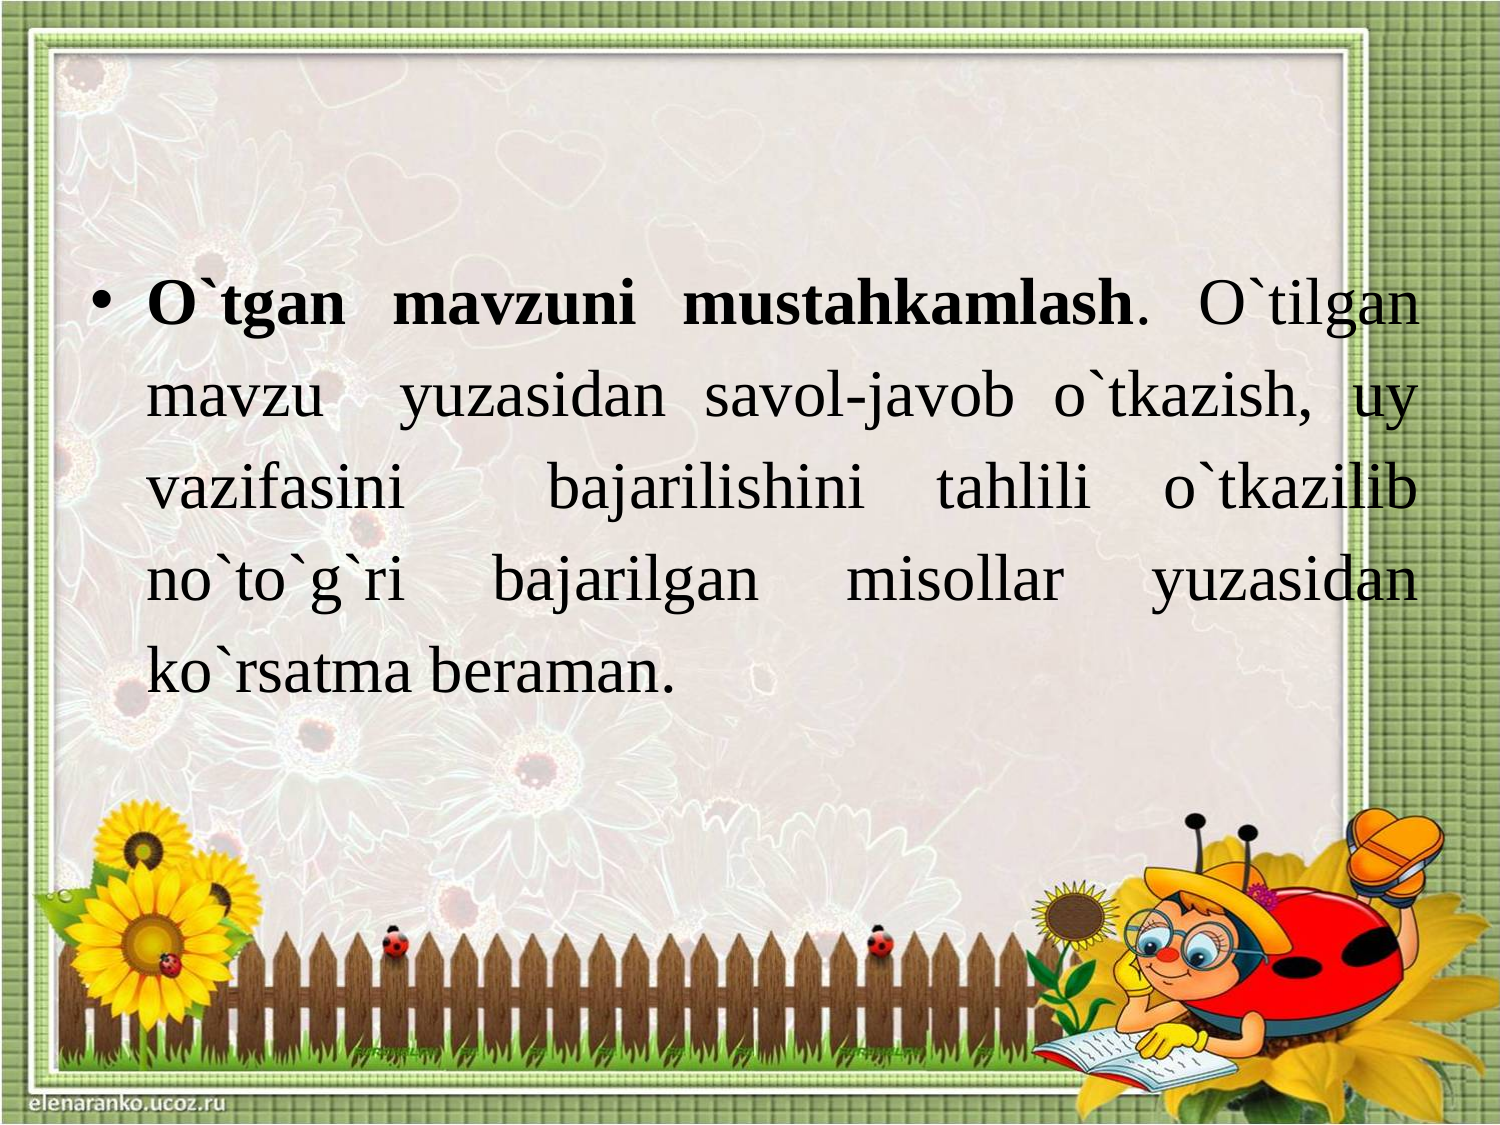

# O`tgan mavzuni mustahkamlash. O`tilgan mavzu  yuzasidan savol-javob o`tkazish, uy vazifasini  bajarilishini tahlili o`tkazilib no`to`g`ri bajarilgan misollar yuzasidan ko`rsatma beraman.